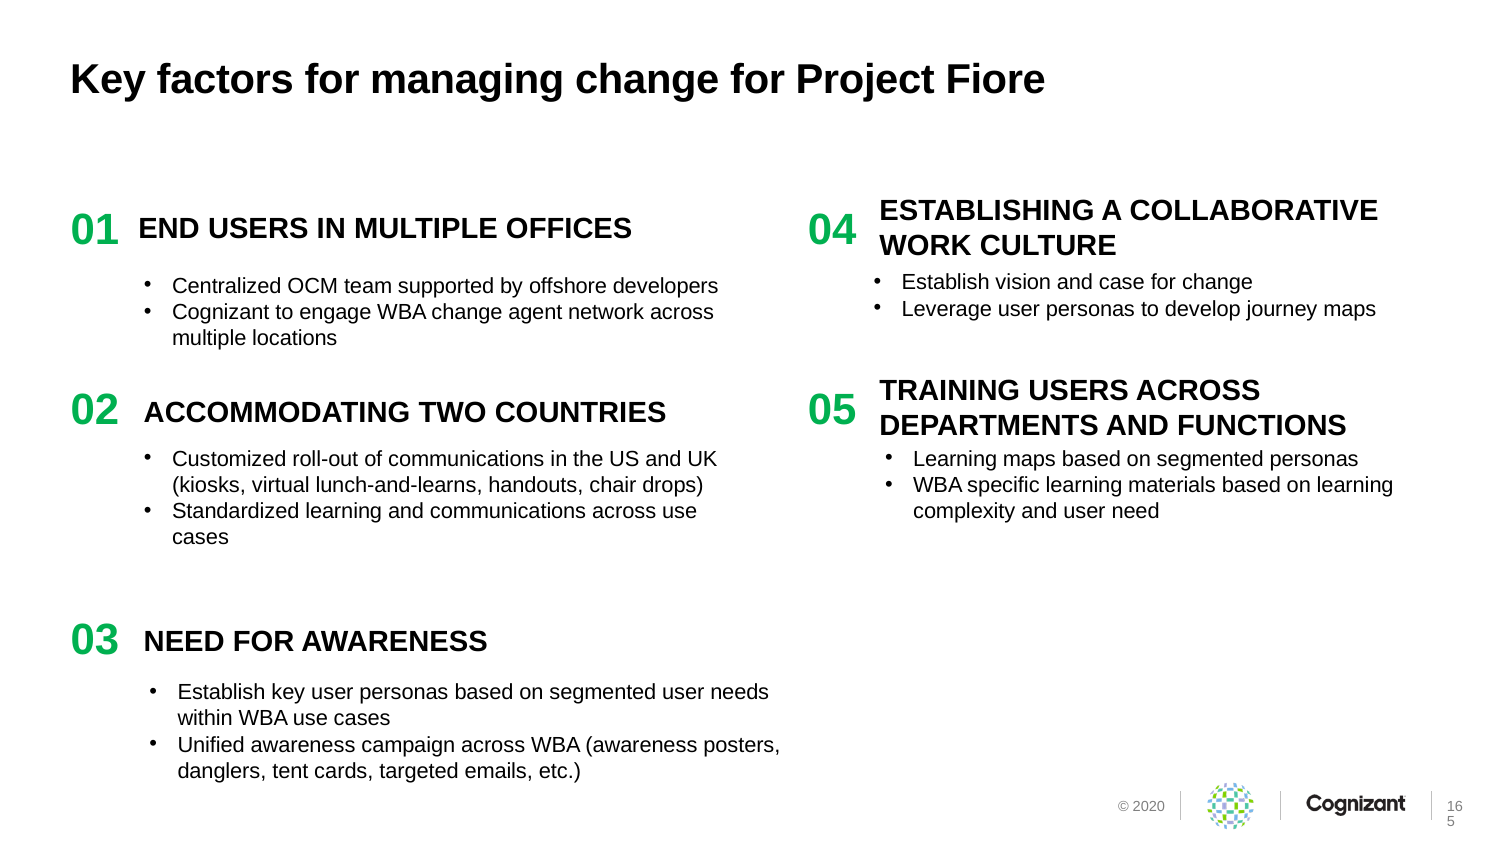

# Key factors for managing change for Project Fiore
ESTABLISHING A COLLABORATIVE
WORK CULTURE
01
04
END USERS IN MULTIPLE OFFICES
Establish vision and case for change
Leverage user personas to develop journey maps
Centralized OCM team supported by offshore developers
Cognizant to engage WBA change agent network across multiple locations
TRAINING USERS ACROSS DEPARTMENTS AND FUNCTIONS
02
05
ACCOMMODATING TWO COUNTRIES
Customized roll-out of communications in the US and UK (kiosks, virtual lunch-and-learns, handouts, chair drops)
Standardized learning and communications across use cases
Learning maps based on segmented personas
WBA specific learning materials based on learning complexity and user need
03
NEED FOR AWARENESS
Establish key user personas based on segmented user needs within WBA use cases
Unified awareness campaign across WBA (awareness posters, danglers, tent cards, targeted emails, etc.)
165
© 2020